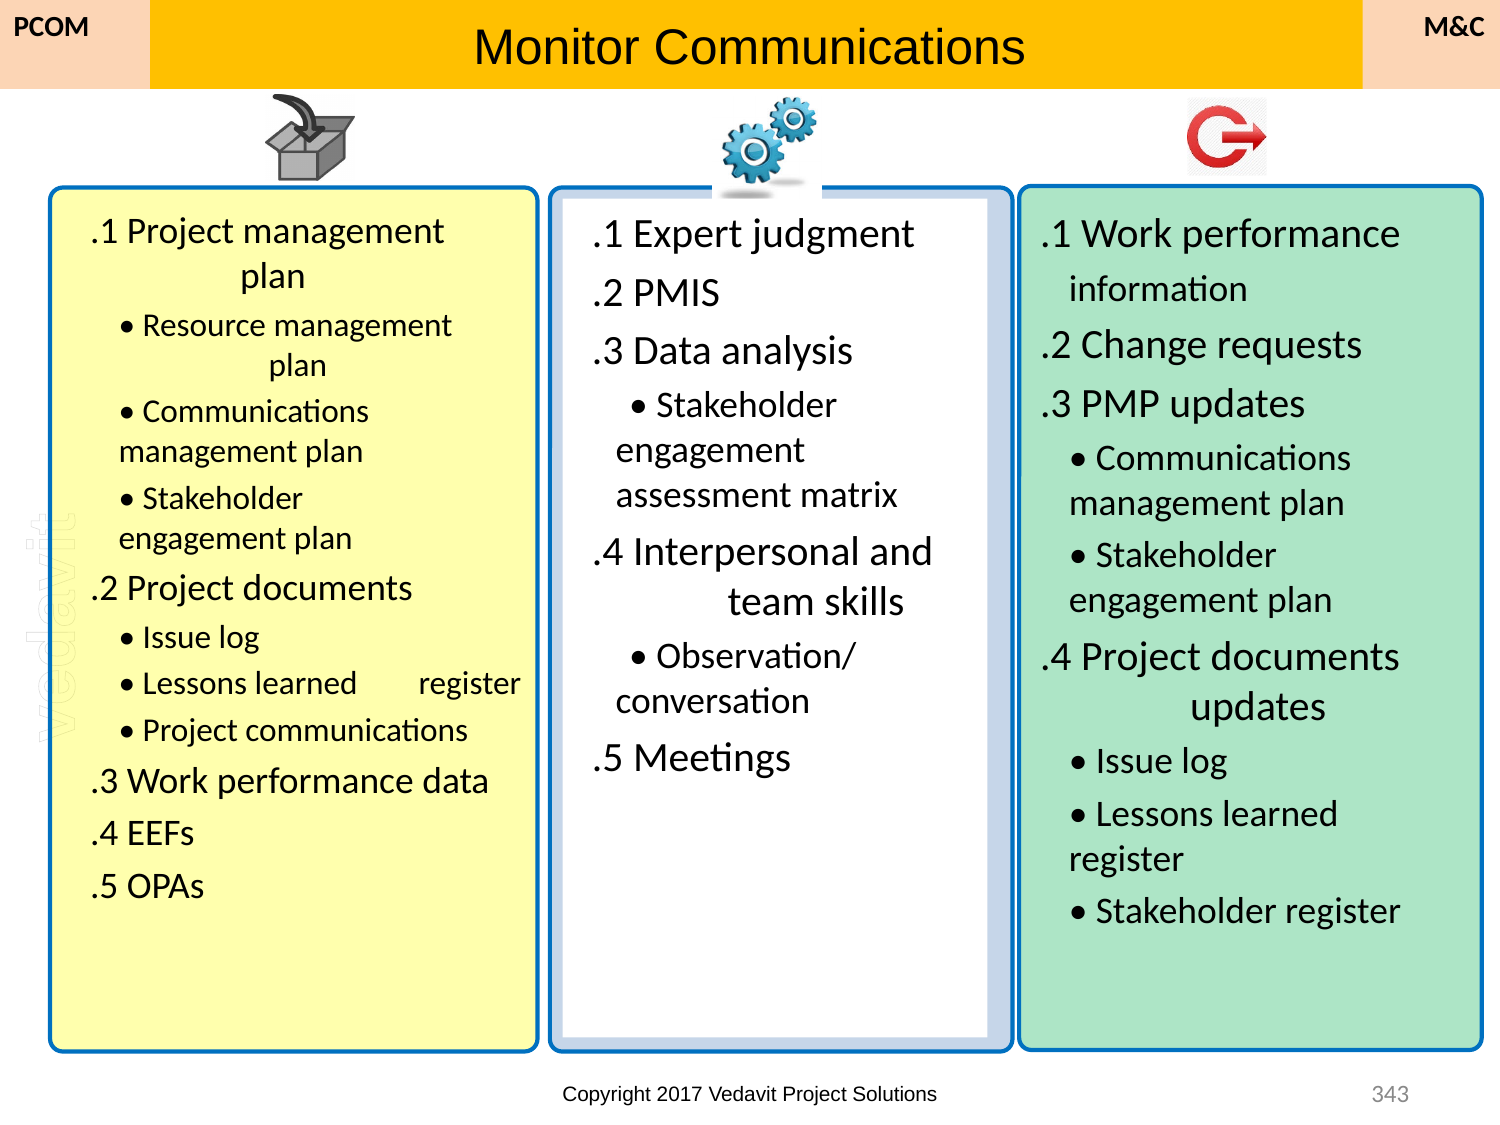

# Monitor Communications
M&C
PCOM
.1 Project management	plan
• Resource management 	plan
• Communications 	management plan
• Stakeholder 	engagement plan
.2 Project documents
• Issue log
• Lessons learned 	register
• Project communications
.3 Work performance data
.4 EEFs
.5 OPAs
.1 Expert judgment
.2 PMIS
.3 Data analysis
• Stakeholder 	engagement 	assessment matrix
.4 Interpersonal and 	team skills
• Observation/ 	conversation
.5 Meetings
.1 Work performance
information
.2 Change requests
.3 PMP updates
• Communications 	management plan
• Stakeholder 	engagement plan
.4 Project documents 	updates
• Issue log
• Lessons learned 	register
• Stakeholder register
343